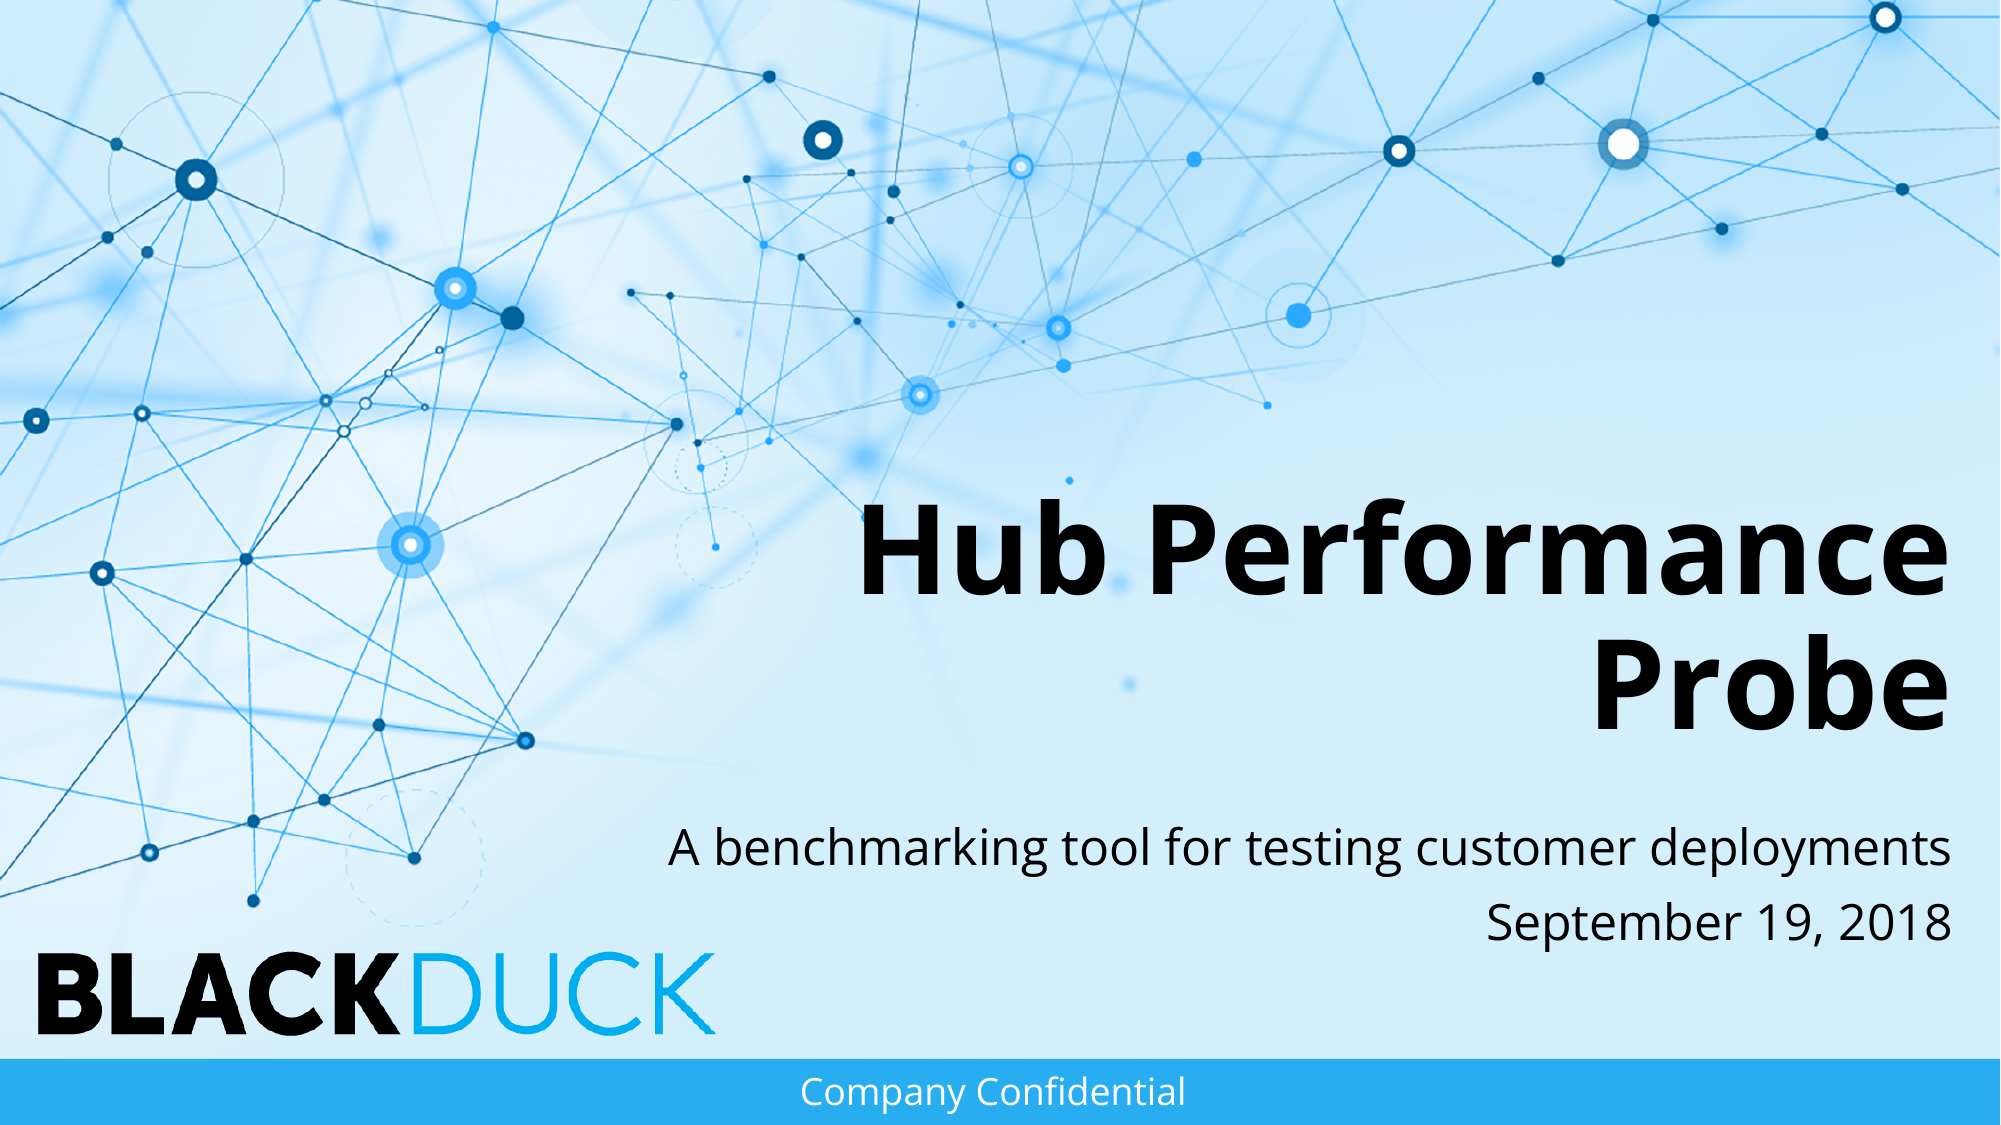

# Hub Performance Probe
A benchmarking tool for testing customer deployments
September 19, 2018
Company Confidential